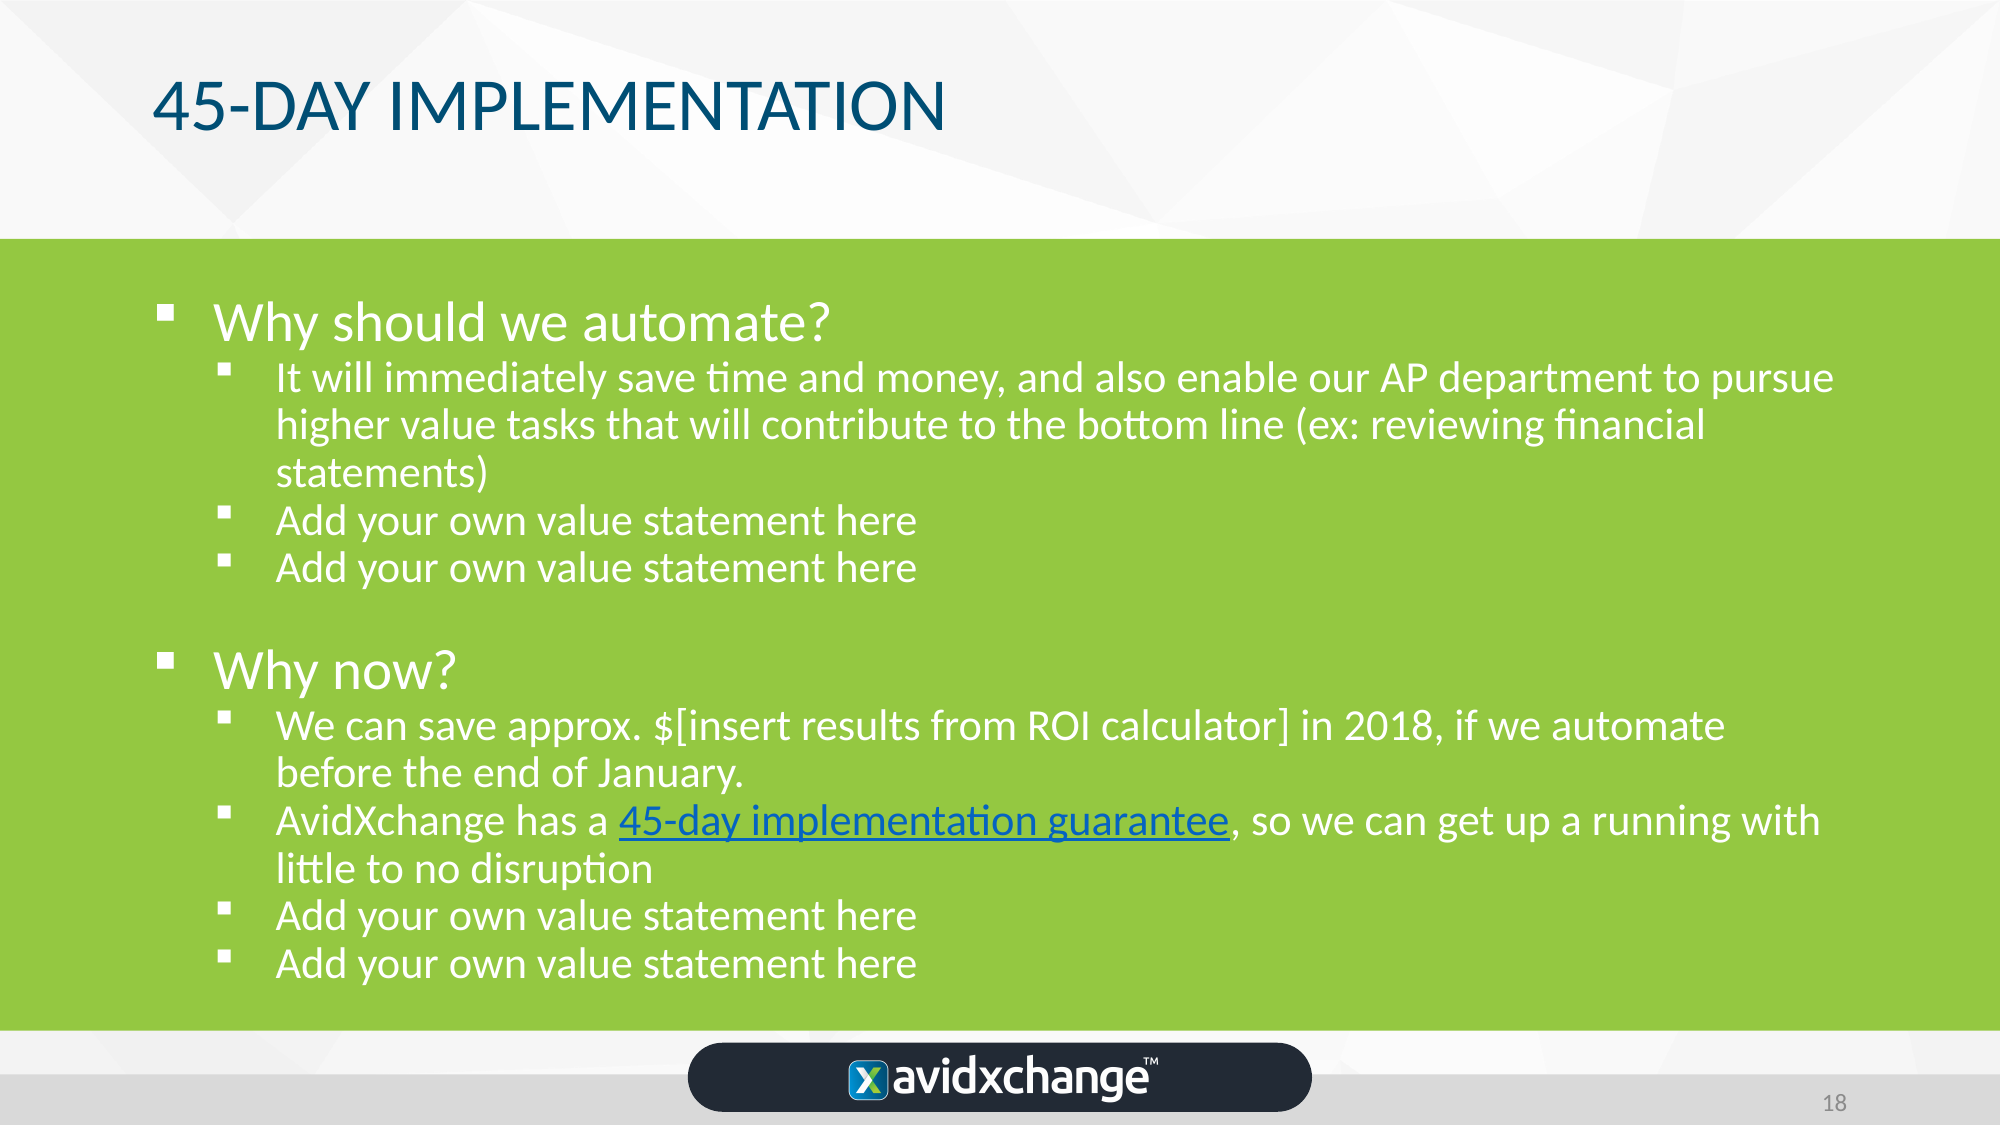

# 45-DAY IMPLEMENTATION
Why should we automate?
It will immediately save time and money, and also enable our AP department to pursue higher value tasks that will contribute to the bottom line (ex: reviewing financial statements)
Add your own value statement here
Add your own value statement here
Why now?
We can save approx. $[insert results from ROI calculator] in 2018, if we automate before the end of January.
AvidXchange has a 45-day implementation guarantee, so we can get up a running with little to no disruption
Add your own value statement here
Add your own value statement here

18